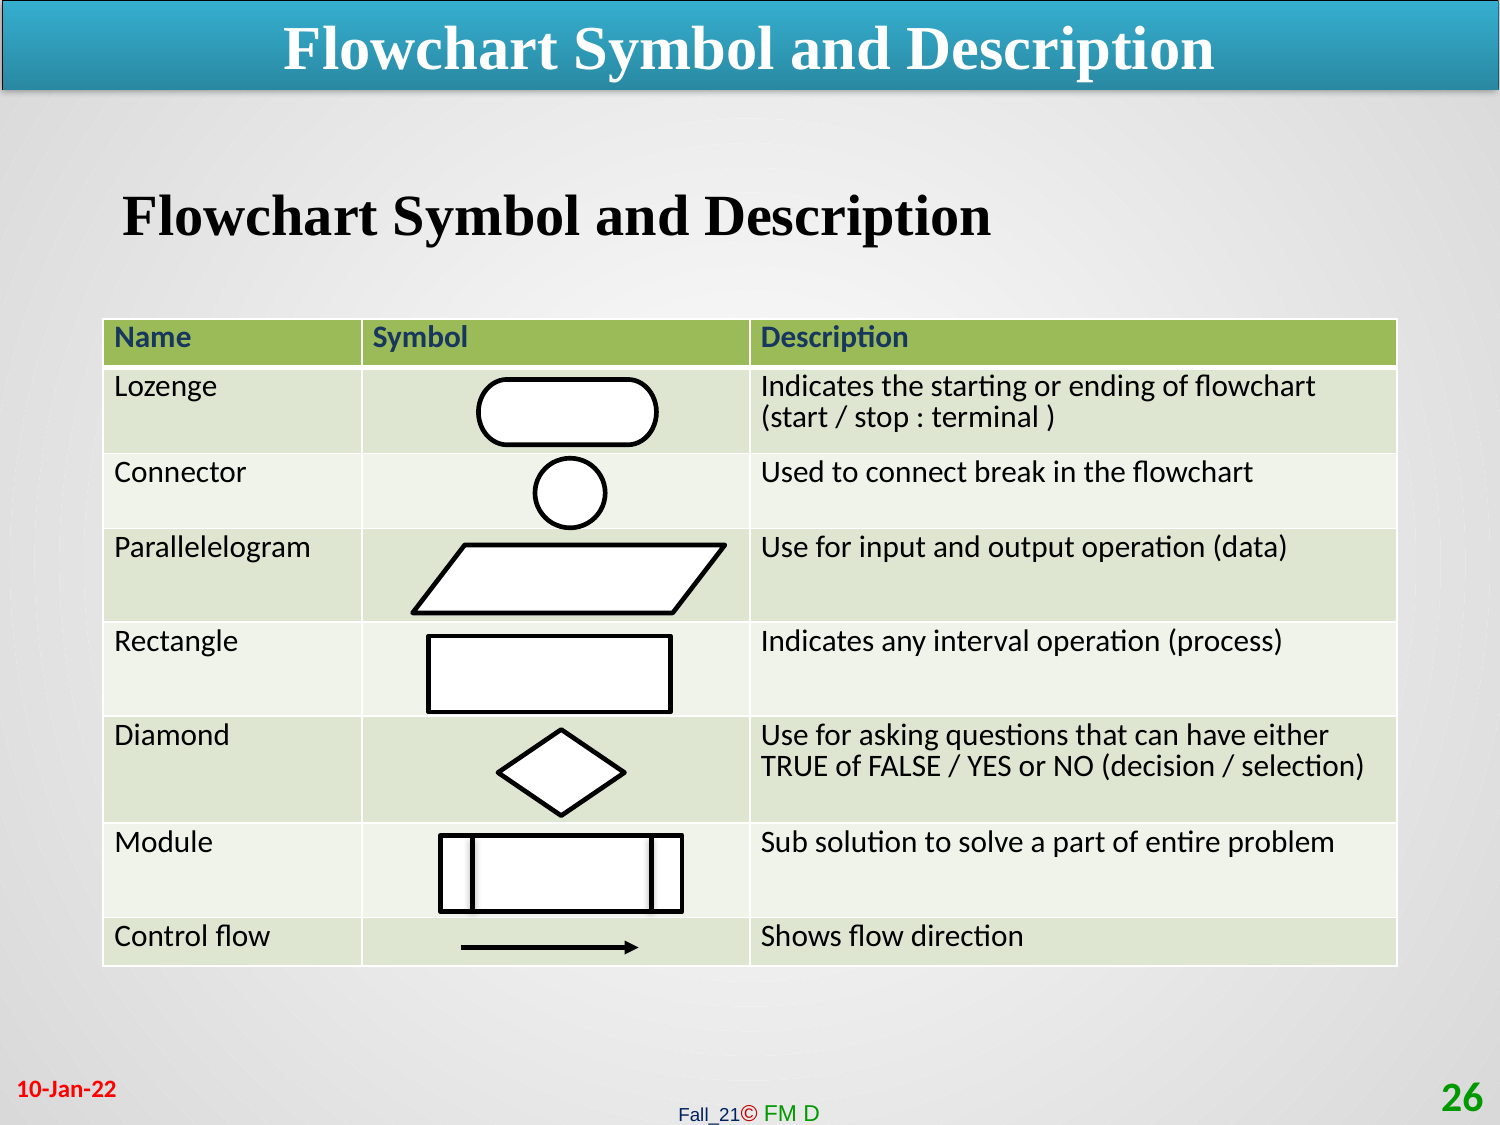

Flowchart Symbol and Description
Flowchart Symbol and Description
| Name | Symbol | Description |
| --- | --- | --- |
| Lozenge |  | Indicates the starting or ending of flowchart (start / stop : terminal ) |
| Connector |  | Used to connect break in the flowchart |
| Parallelelogram |  | Use for input and output operation (data) |
| Rectangle |  | Indicates any interval operation (process) |
| Diamond |  | Use for asking questions that can have either TRUE of FALSE / YES or NO (decision / selection) |
| Module |  | Sub solution to solve a part of entire problem |
| Control flow |  | Shows flow direction |

10-Jan-22
26